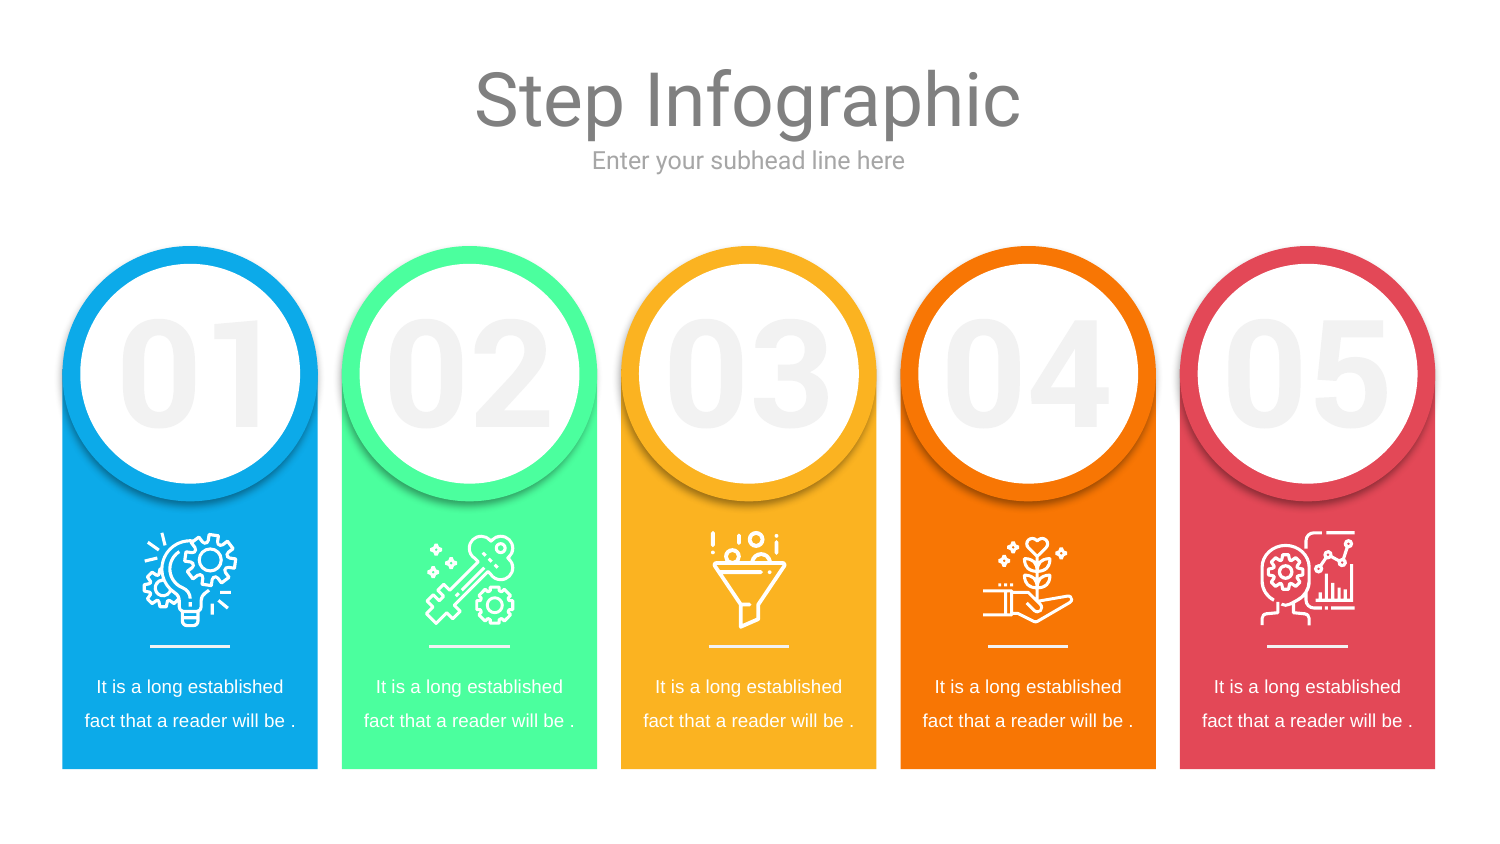

# Step Infographic
Enter your subhead line here

It is a long established fact that a reader will be .
It is a long established fact that a reader will be .
It is a long established fact that a reader will be .
It is a long established fact that a reader will be .
It is a long established fact that a reader will be .